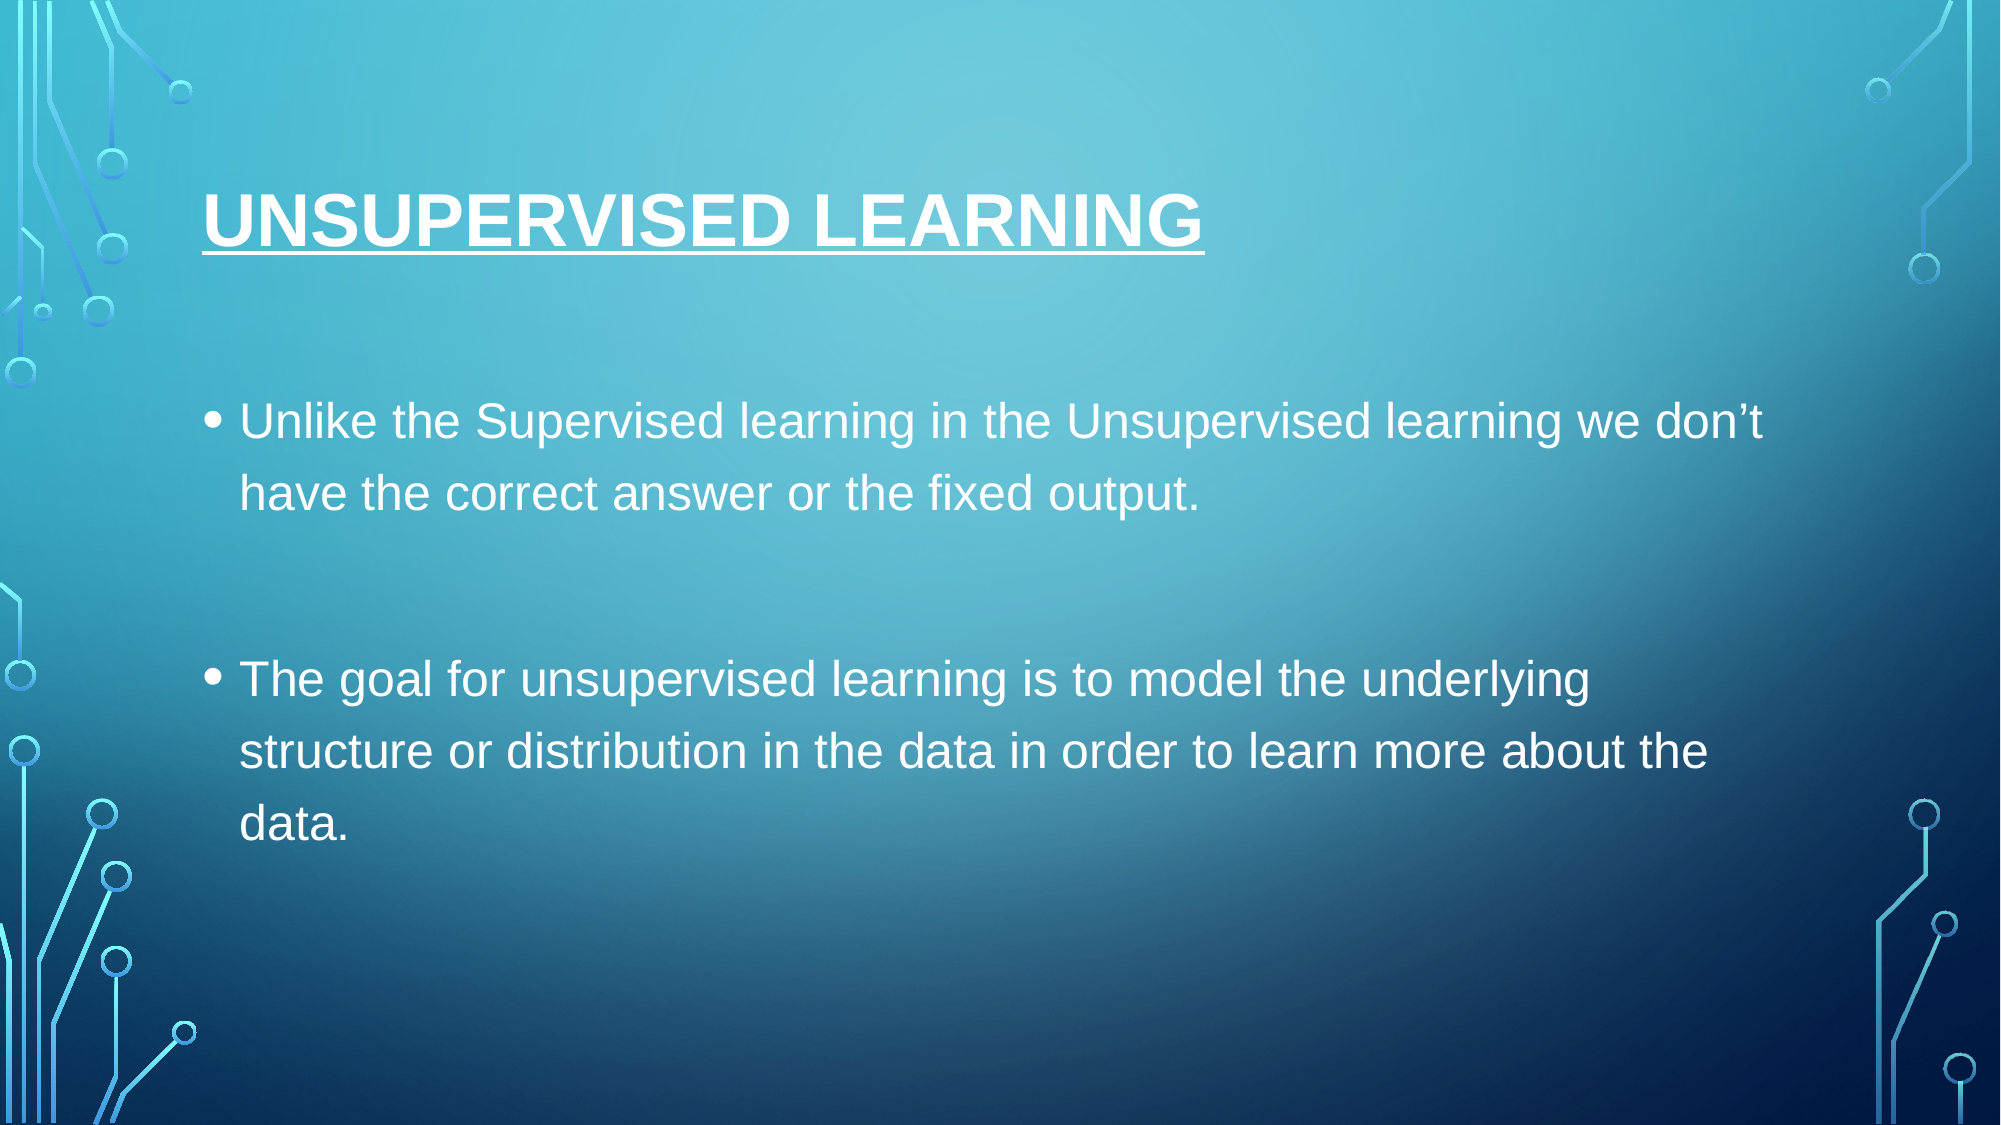

# UNSUPERVISED LEARNING
Unlike the Supervised learning in the Unsupervised learning we don’t have the correct answer or the fixed output.

The goal for unsupervised learning is to model the underlying structure or distribution in the data in order to learn more about the data.